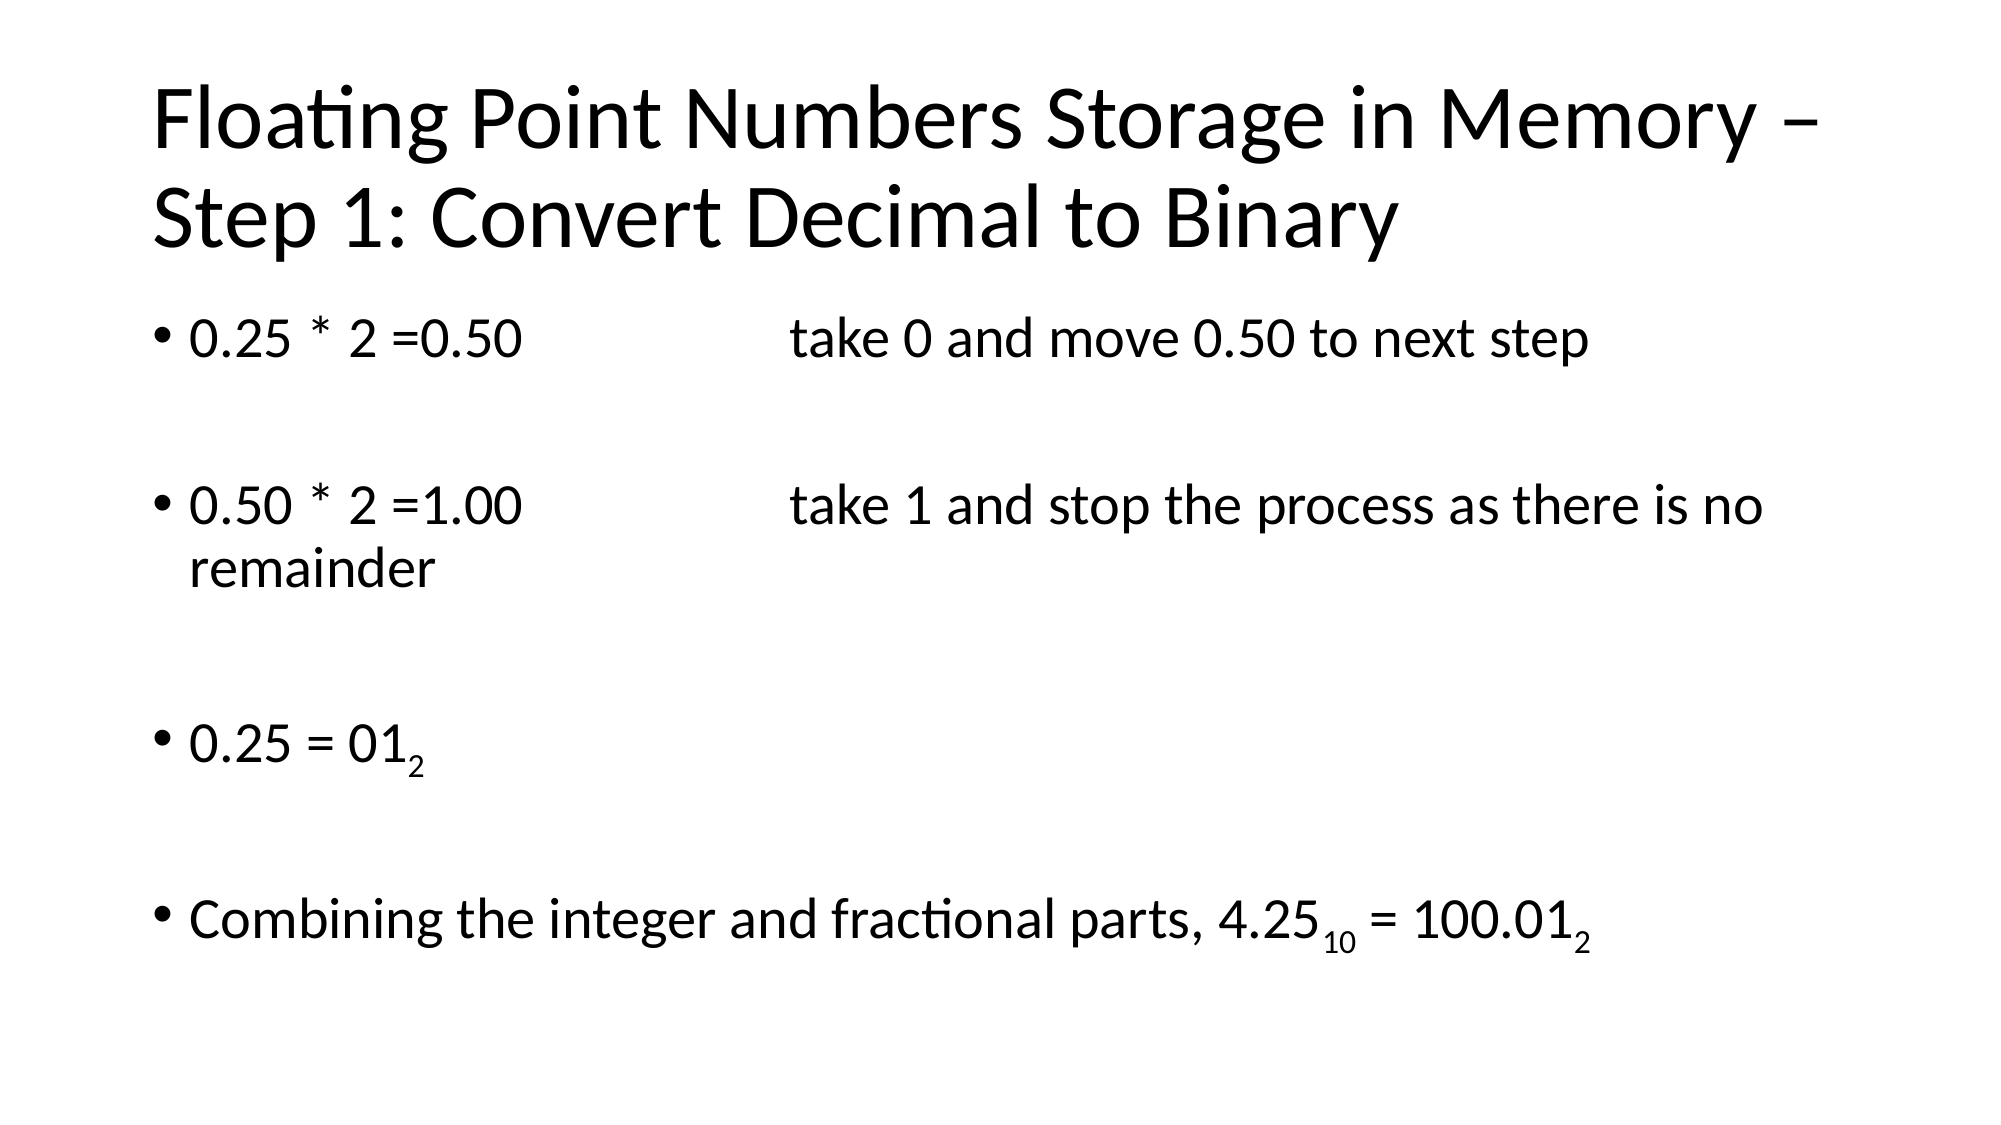

# Floating Point Numbers Storage in Memory – Step 1: Convert Decimal to Binary
0.25 * 2 =0.50 		take 0 and move 0.50 to next step

0.50 * 2 =1.00 		take 1 and stop the process as there is no remainder

0.25 = 012

Combining the integer and fractional parts, 4.2510 = 100.012